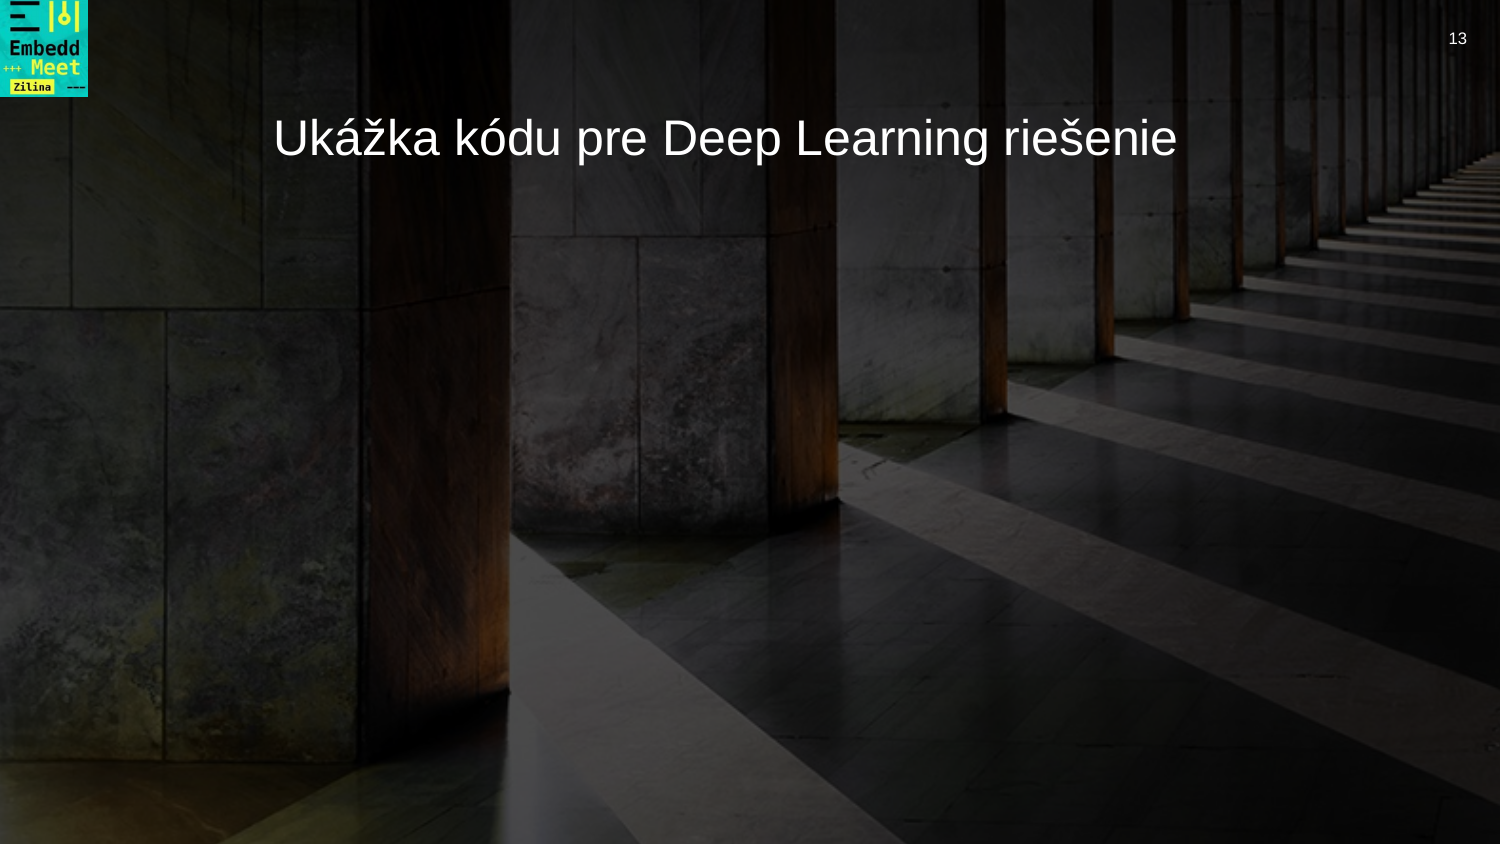

# Ukážka kódu pre Deep Learning riešenie